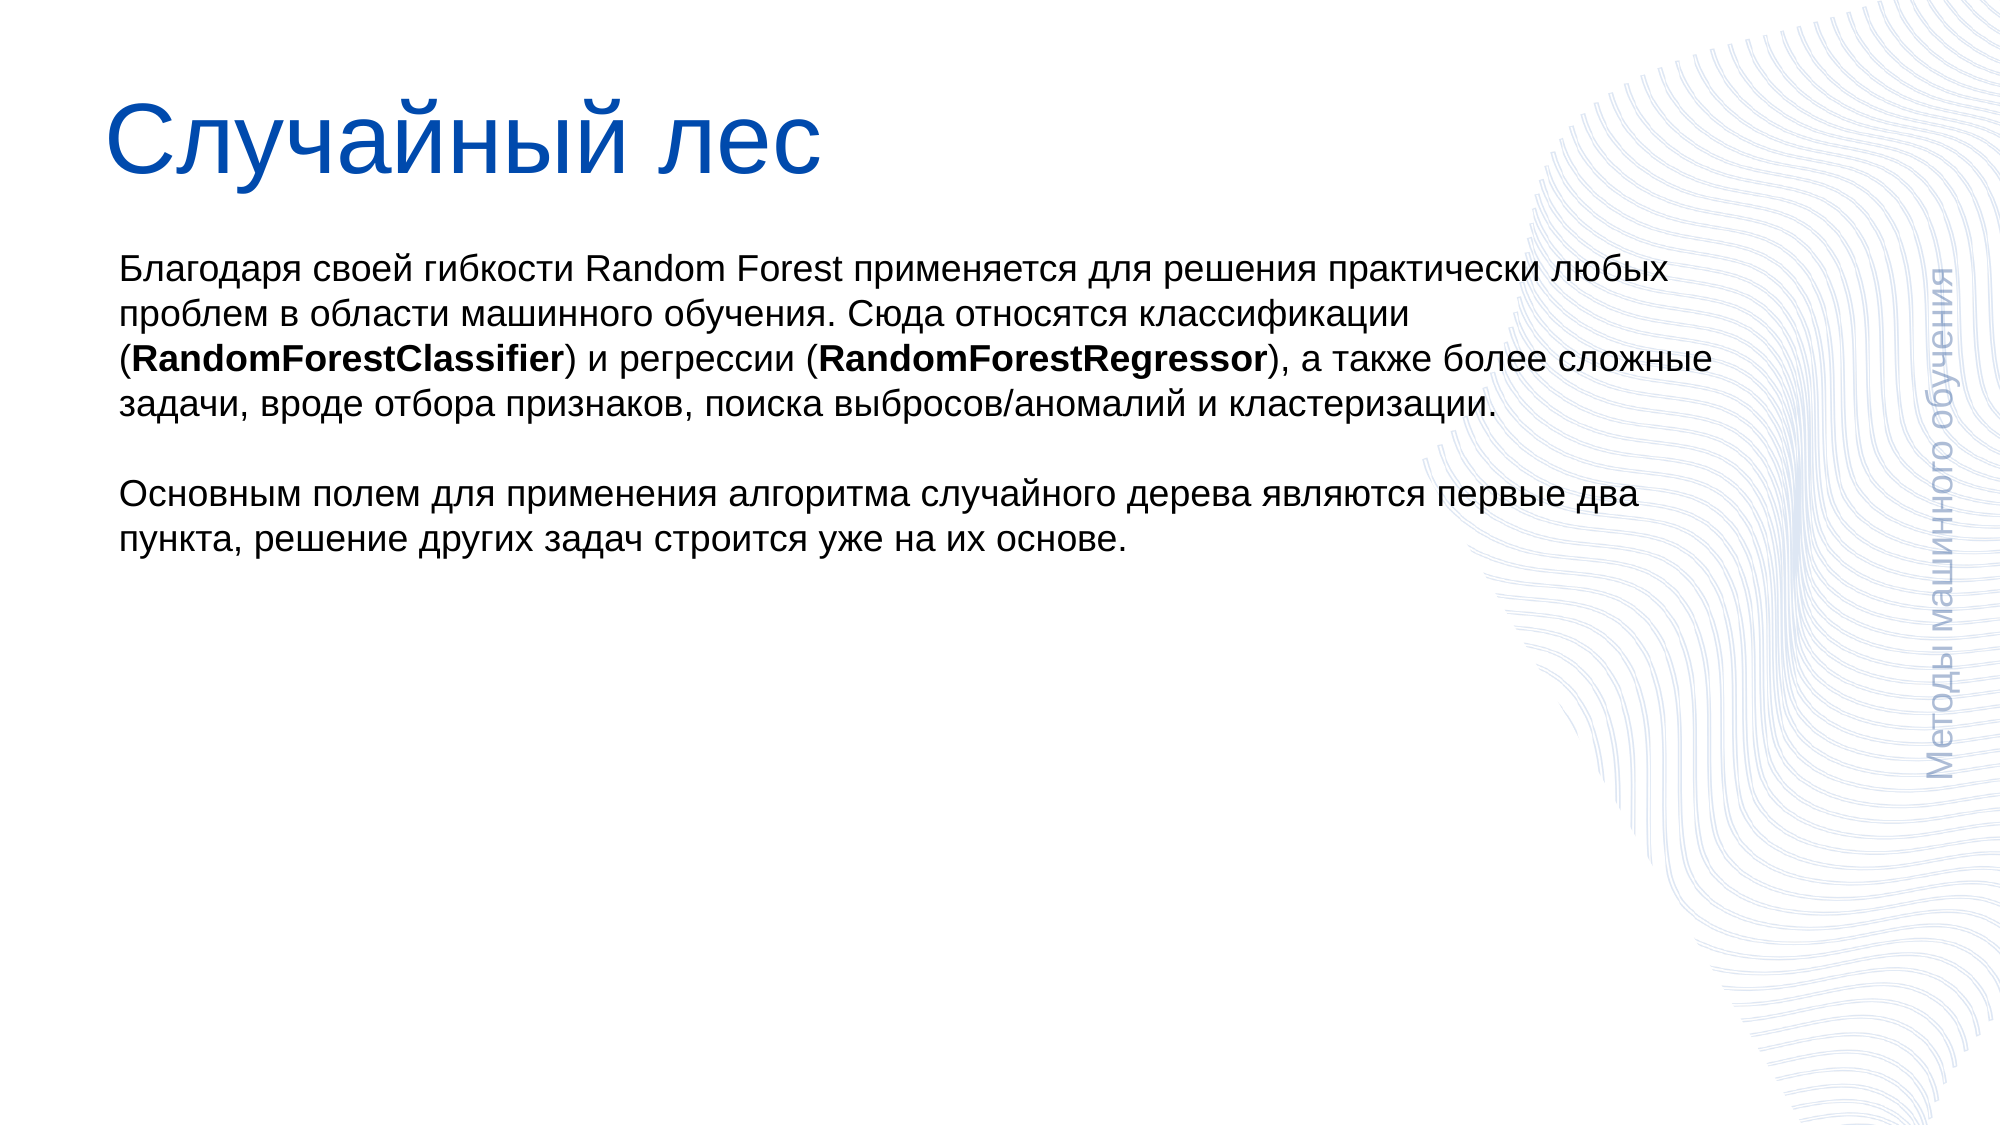

Случайный лес
Благодаря своей гибкости Random Forest применяется для решения практически любых проблем в области машинного обучения. Сюда относятся классификации (RandomForestClassifier) и регрессии (RandomForestRegressor), а также более сложные задачи, вроде отбора признаков, поиска выбросов/аномалий и кластеризации.

Основным полем для применения алгоритма случайного дерева являются первые два пункта, решение других задач строится уже на их основе.
Методы машинного обучения